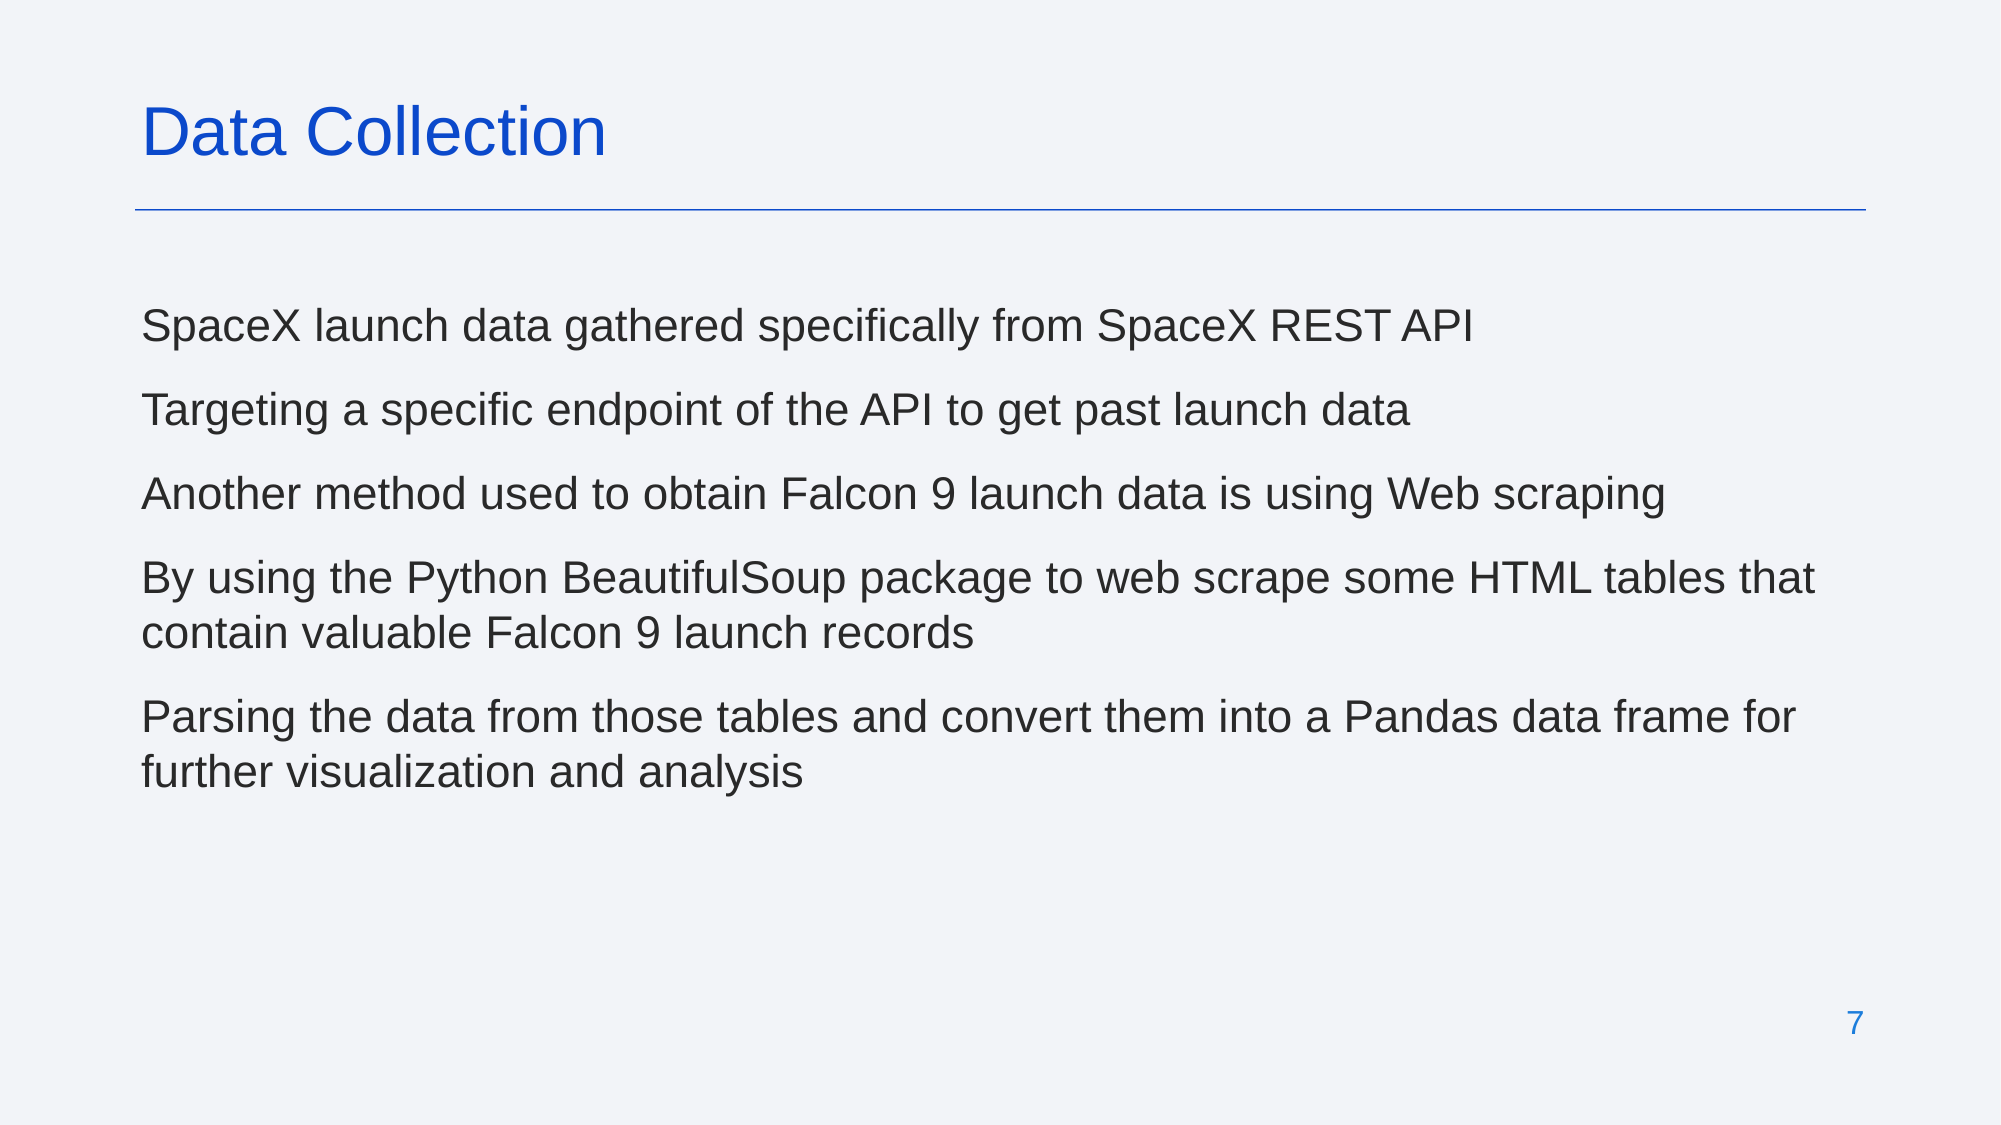

Data Collection
SpaceX launch data gathered specifically from SpaceX REST API
Targeting a specific endpoint of the API to get past launch data
Another method used to obtain Falcon 9 launch data is using Web scraping
By using the Python BeautifulSoup package to web scrape some HTML tables that contain valuable Falcon 9 launch records
Parsing the data from those tables and convert them into a Pandas data frame for further visualization and analysis

7